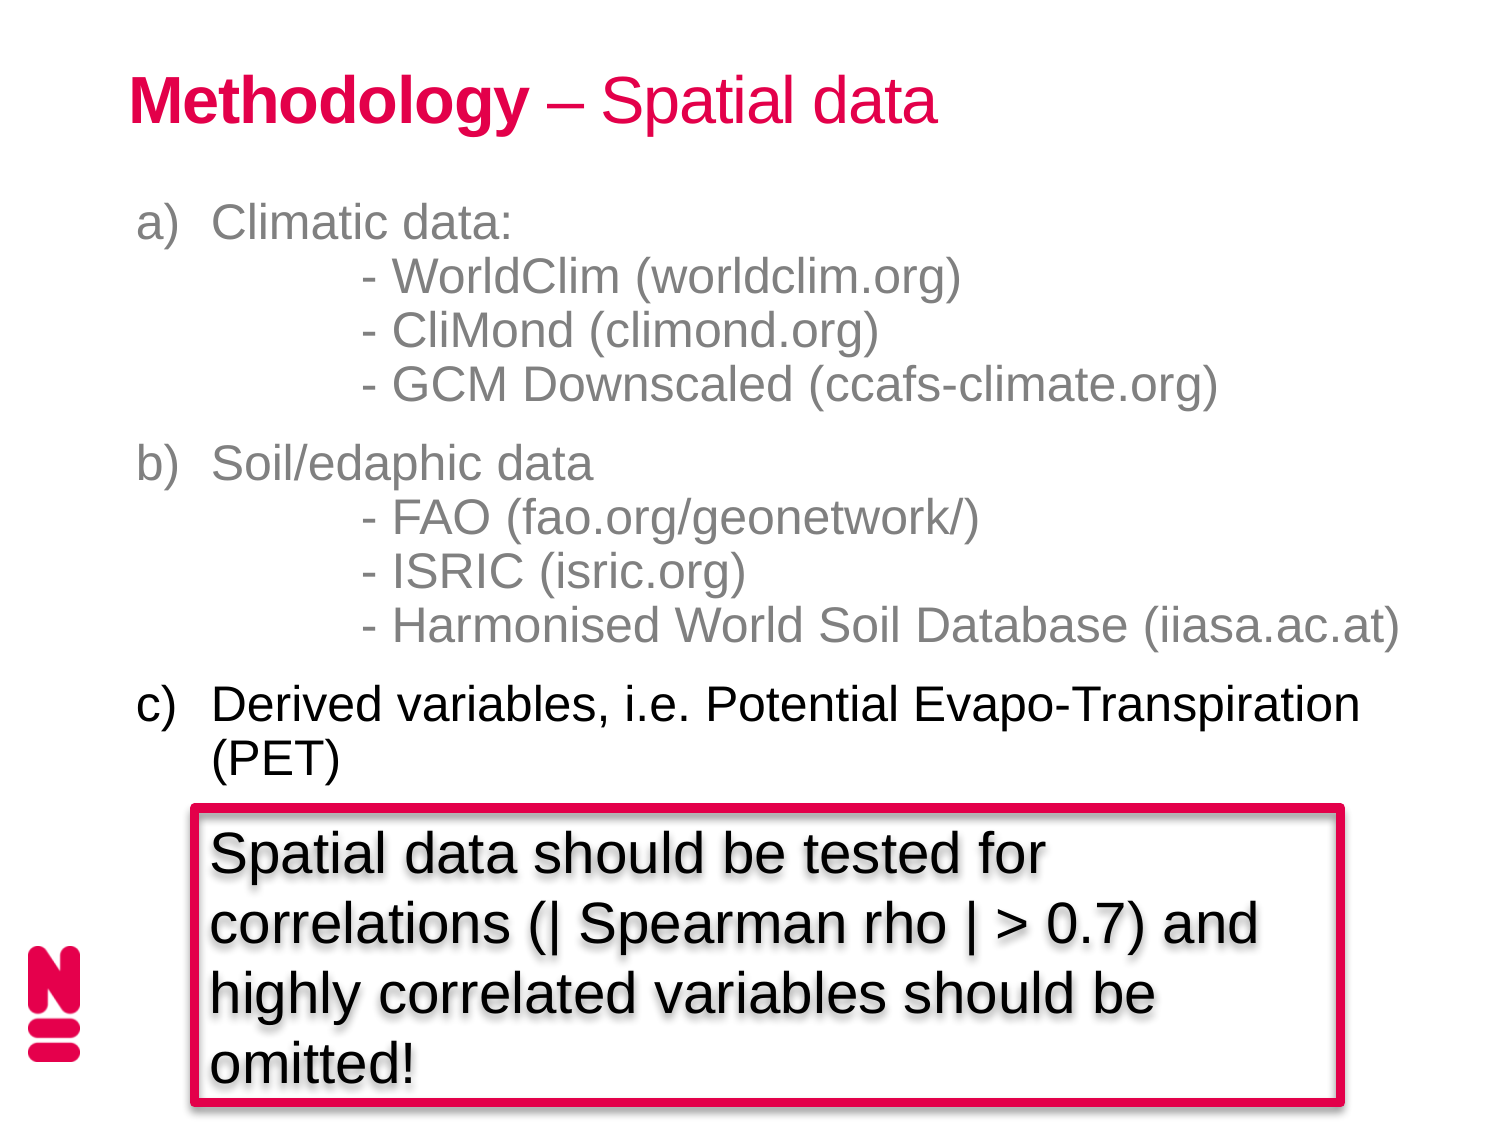

# Methodology – Spatial data
Climatic data:
	- WorldClim (worldclim.org)
	- CliMond (climond.org)
 	- GCM Downscaled (ccafs-climate.org)
Soil/edaphic data
	- FAO (fao.org/geonetwork/)
	- ISRIC (isric.org)
	- Harmonised World Soil Database (iiasa.ac.at)
Derived variables, i.e. Potential Evapo-Transpiration (PET)

Spatial data should be tested for correlations (| Spearman rho | > 0.7) and highly correlated variables should be omitted!